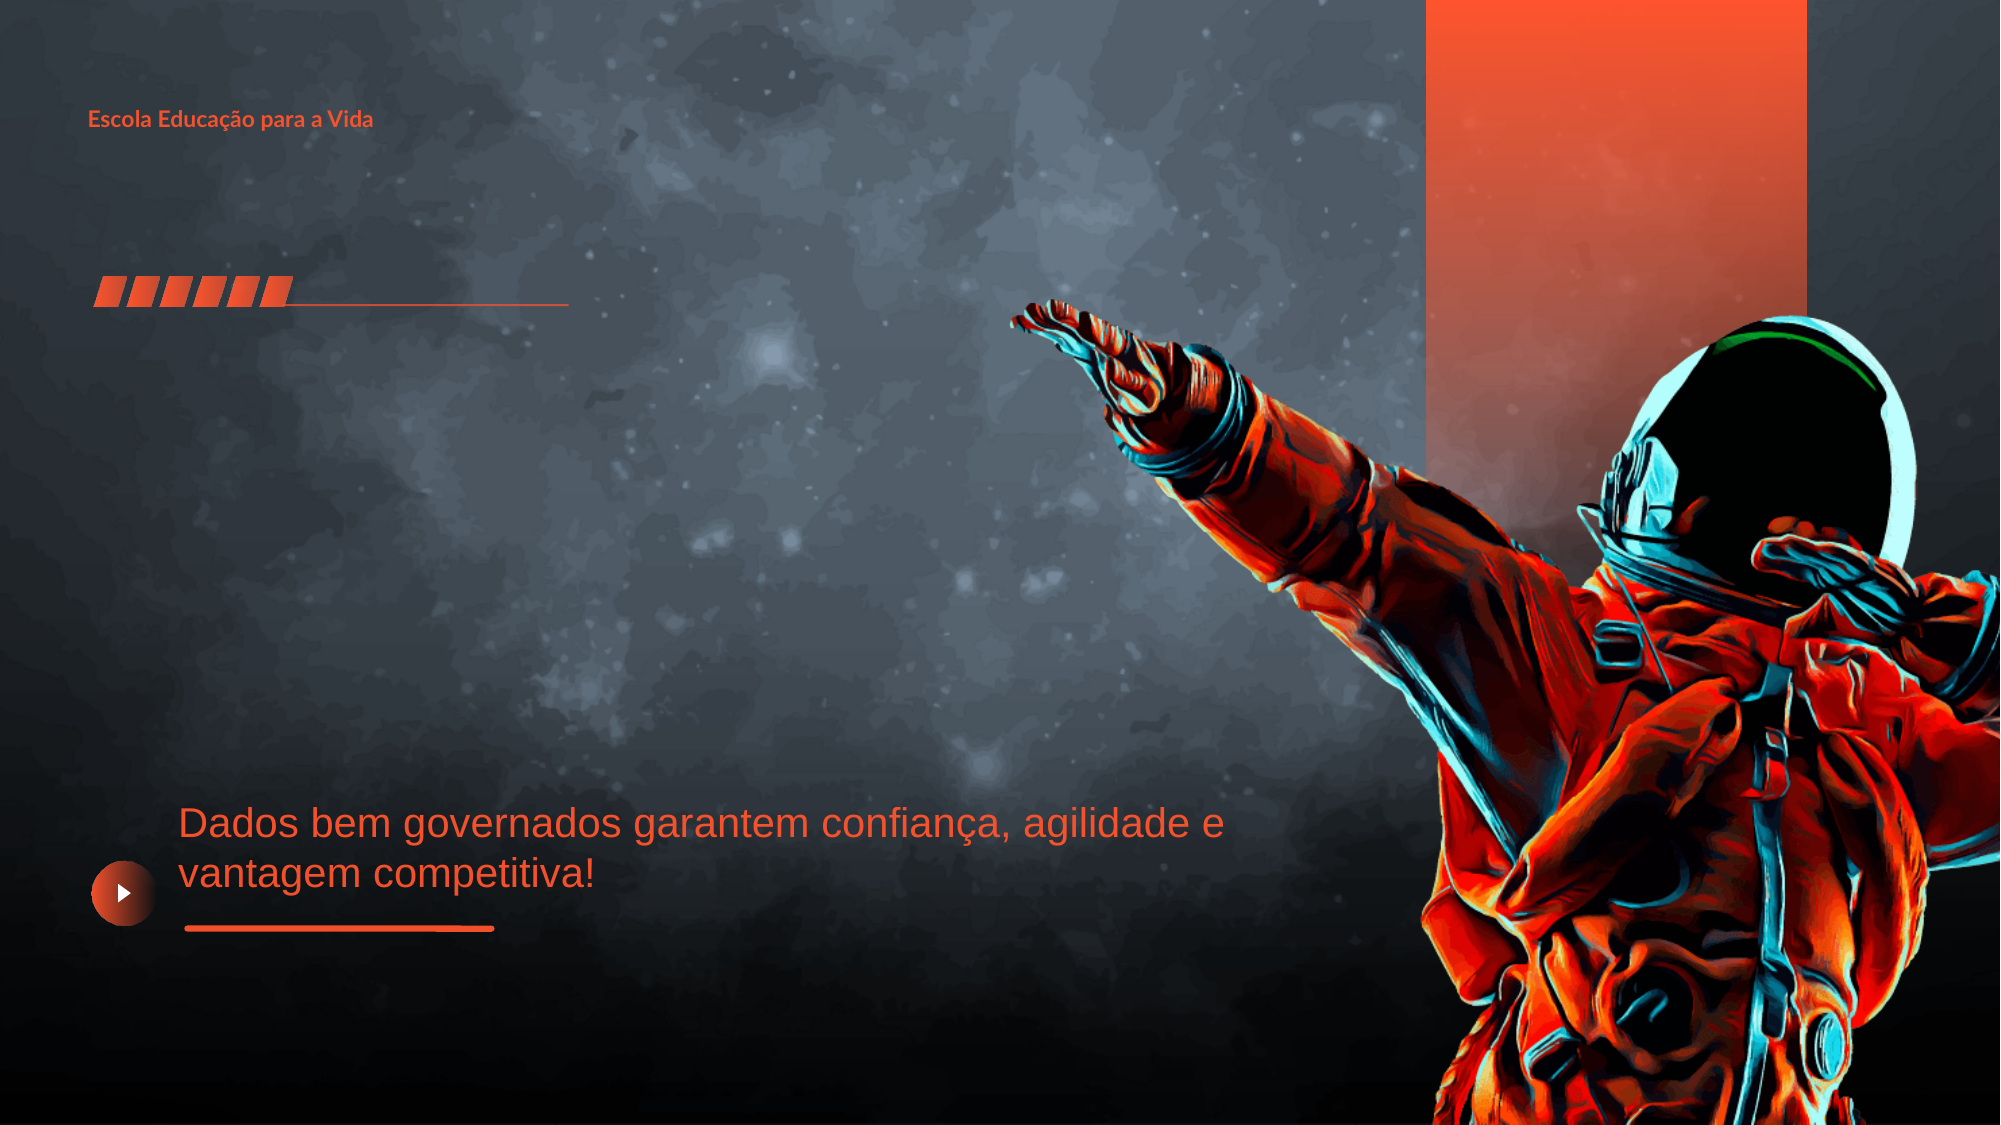

Escola Educação para a Vida
Dados bem governados garantem confiança, agilidade e vantagem competitiva!